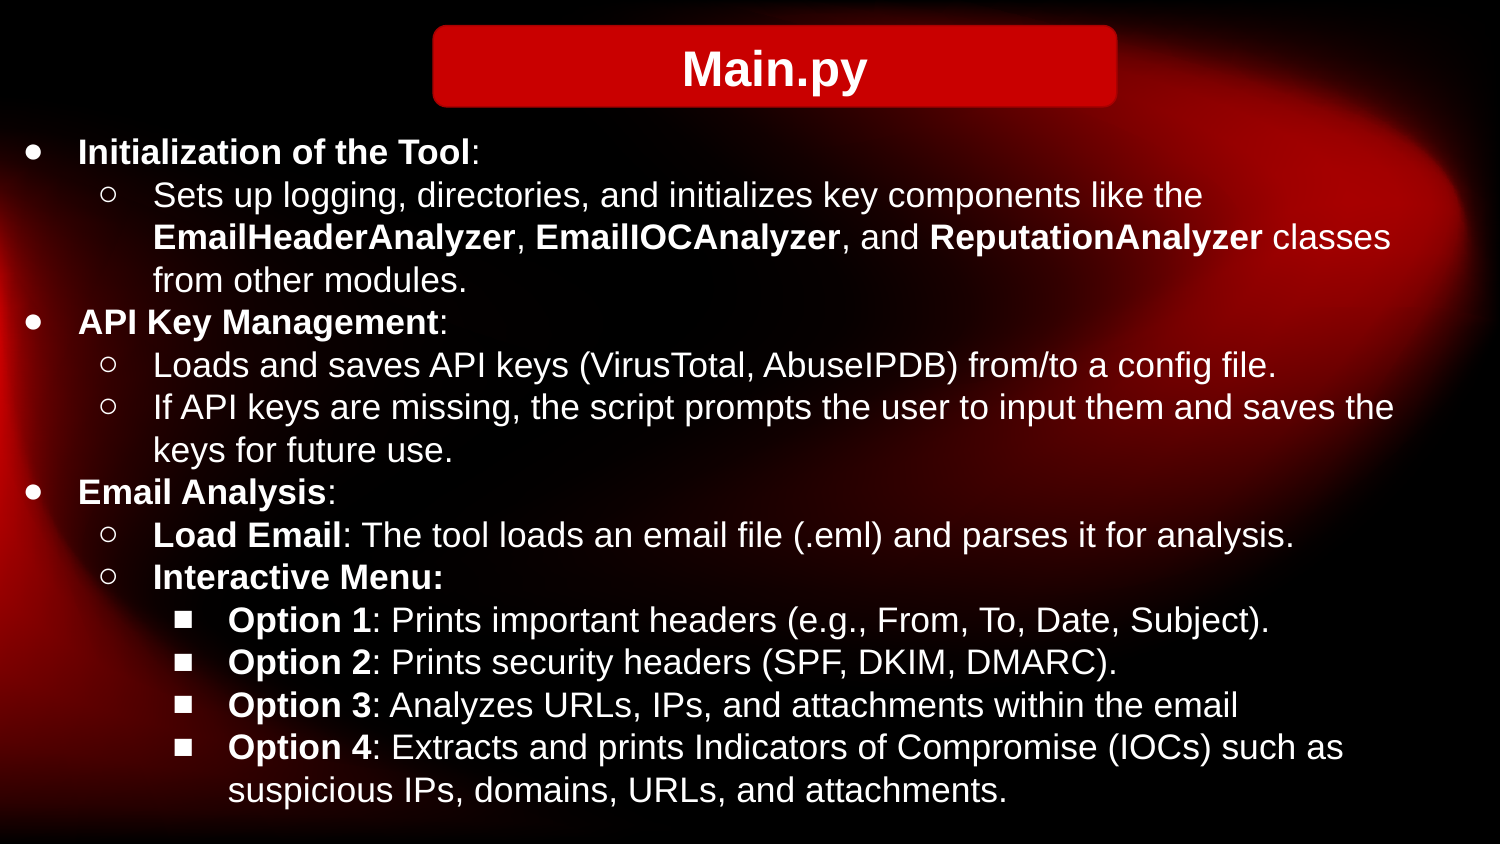

Main.py
Initialization of the Tool:
Sets up logging, directories, and initializes key components like the EmailHeaderAnalyzer, EmailIOCAnalyzer, and ReputationAnalyzer classes from other modules.
API Key Management:
Loads and saves API keys (VirusTotal, AbuseIPDB) from/to a config file.
If API keys are missing, the script prompts the user to input them and saves the keys for future use.
Email Analysis:
Load Email: The tool loads an email file (.eml) and parses it for analysis.
Interactive Menu:
Option 1: Prints important headers (e.g., From, To, Date, Subject).
Option 2: Prints security headers (SPF, DKIM, DMARC).
Option 3: Analyzes URLs, IPs, and attachments within the email
Option 4: Extracts and prints Indicators of Compromise (IOCs) such as suspicious IPs, domains, URLs, and attachments.